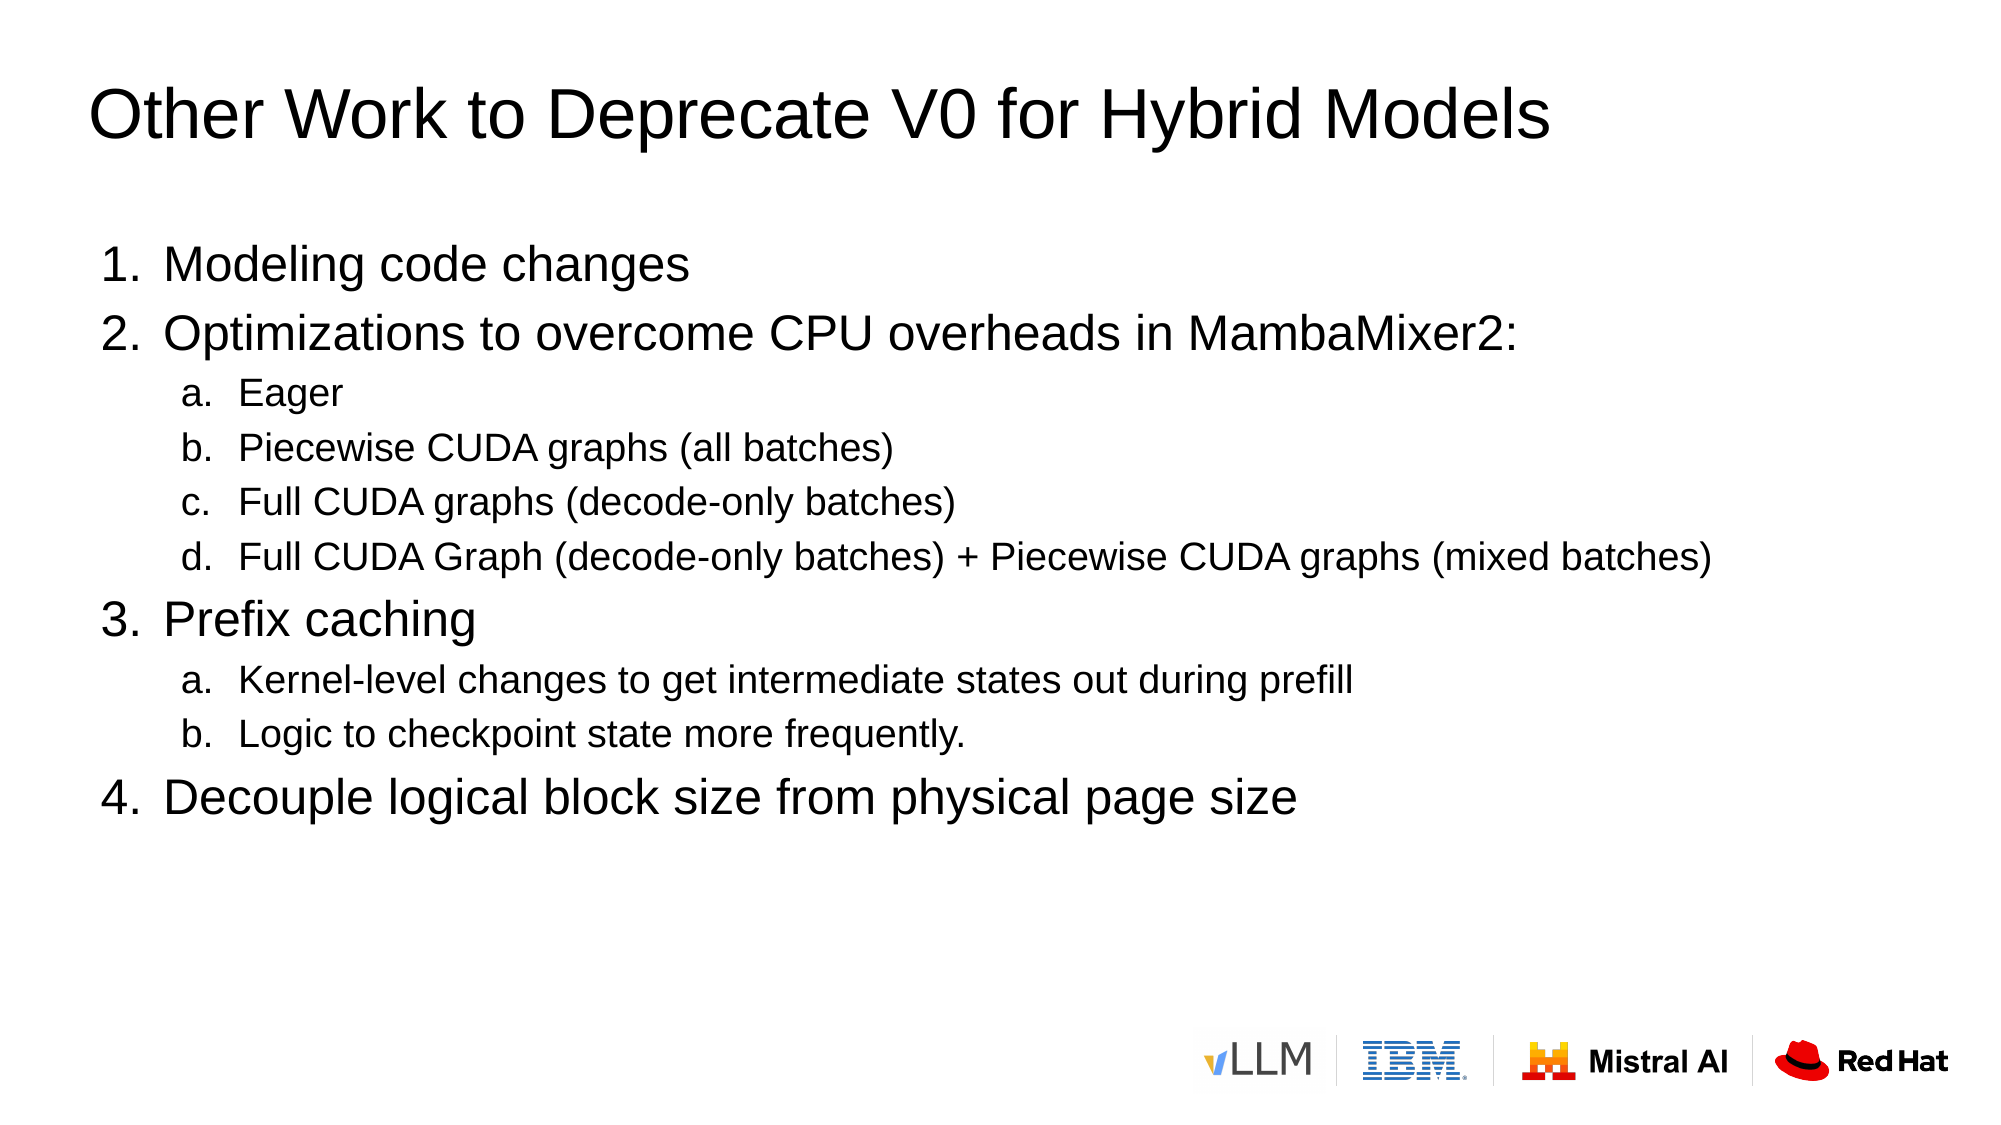

# Other Work to Deprecate V0 for Hybrid Models
Modeling code changes
Optimizations to overcome CPU overheads in MambaMixer2:
Eager
Piecewise CUDA graphs (all batches)
Full CUDA graphs (decode-only batches)
Full CUDA Graph (decode-only batches) + Piecewise CUDA graphs (mixed batches)
Prefix caching
Kernel-level changes to get intermediate states out during prefill
Logic to checkpoint state more frequently.
Decouple logical block size from physical page size